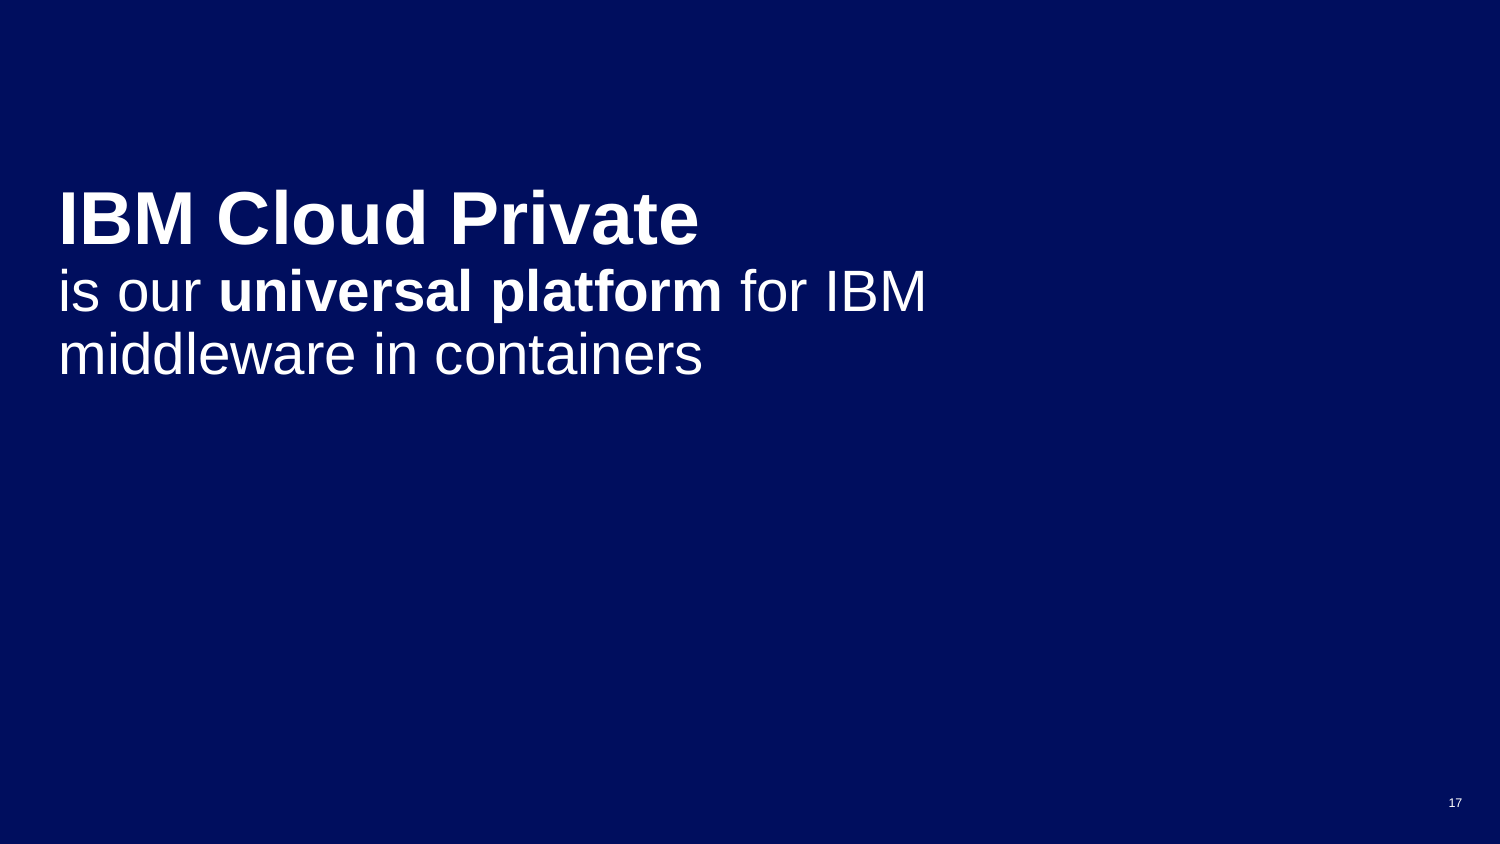

# IBM Cloud Private is our universal platform for IBM middleware in containers
17